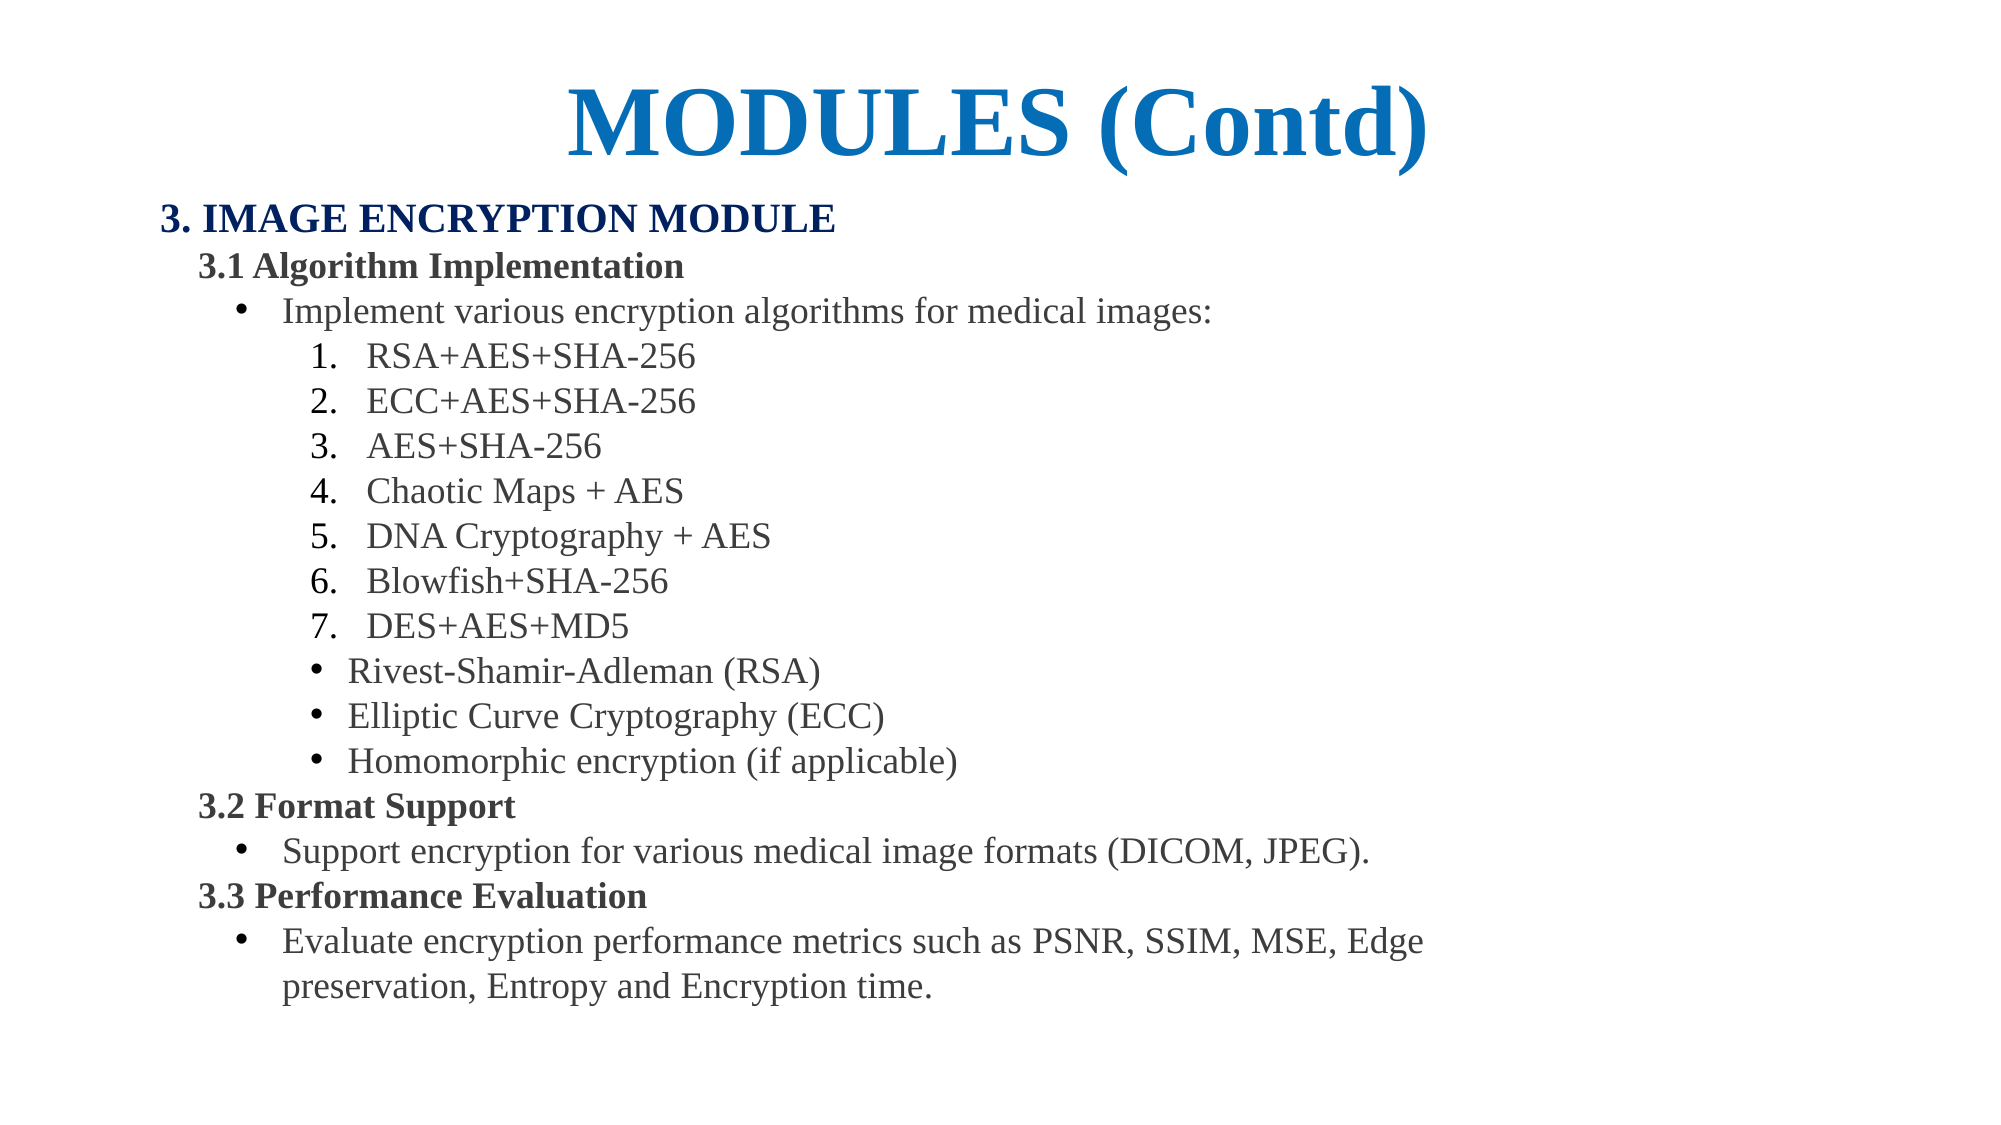

# MODULES (Contd)

3. IMAGE ENCRYPTION MODULE
    3.1 Algorithm Implementation
Implement various encryption algorithms for medical images:
RSA+AES+SHA-256
ECC+AES+SHA-256
AES+SHA-256
Chaotic Maps + AES
DNA Cryptography + AES
Blowfish+SHA-256
DES+AES+MD5
Rivest-Shamir-Adleman (RSA)
Elliptic Curve Cryptography (ECC)
Homomorphic encryption (if applicable)
    3.2 Format Support
Support encryption for various medical image formats (DICOM, JPEG).
    3.3 Performance Evaluation
Evaluate encryption performance metrics such as PSNR, SSIM, MSE, Edge preservation, Entropy and Encryption time.